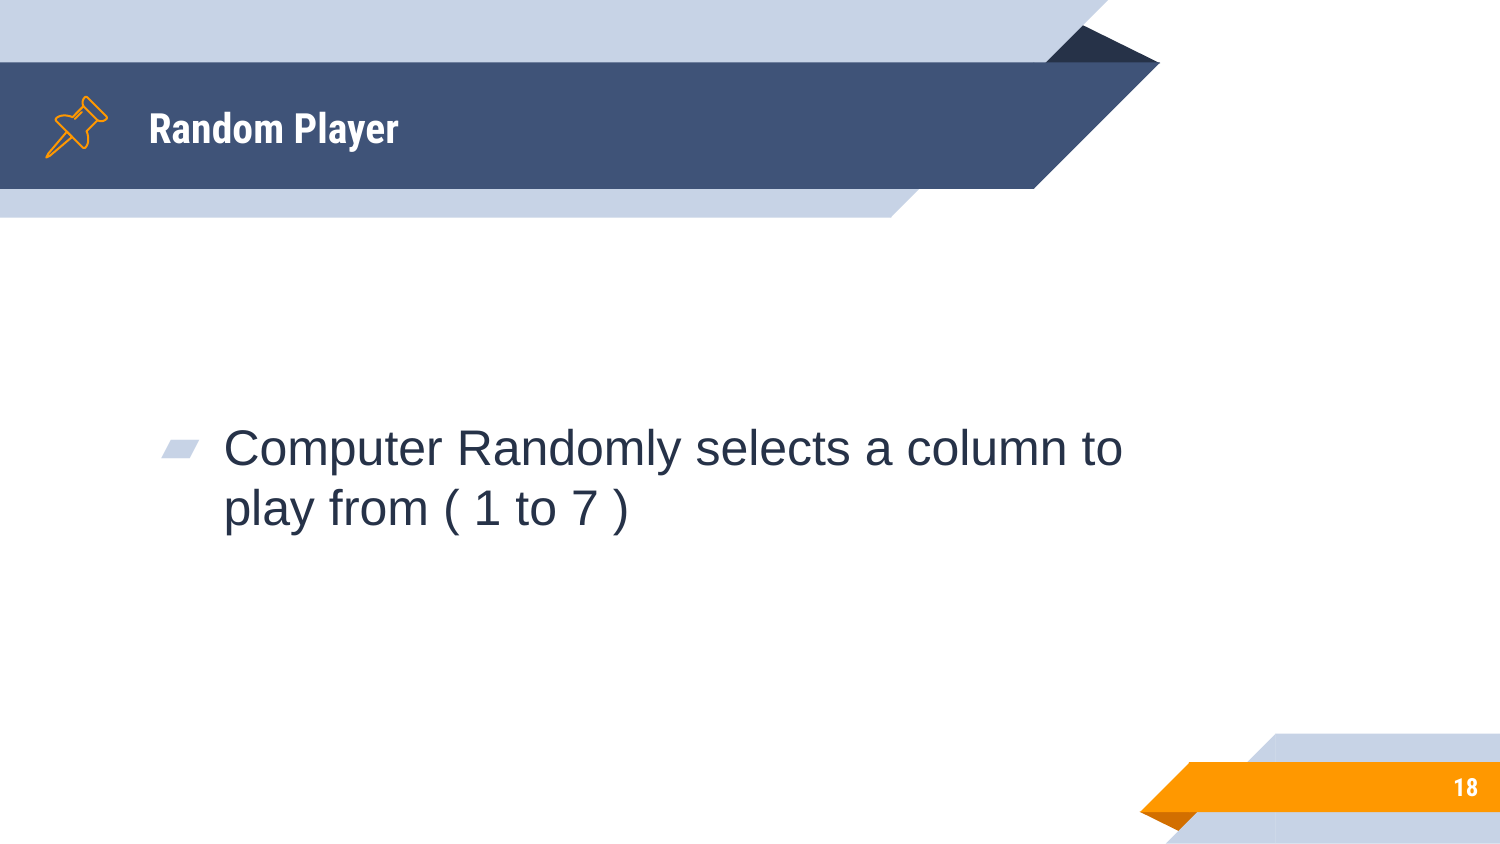

# Random Player

Computer Randomly selects a column to play from ( 1 to 7 )
18